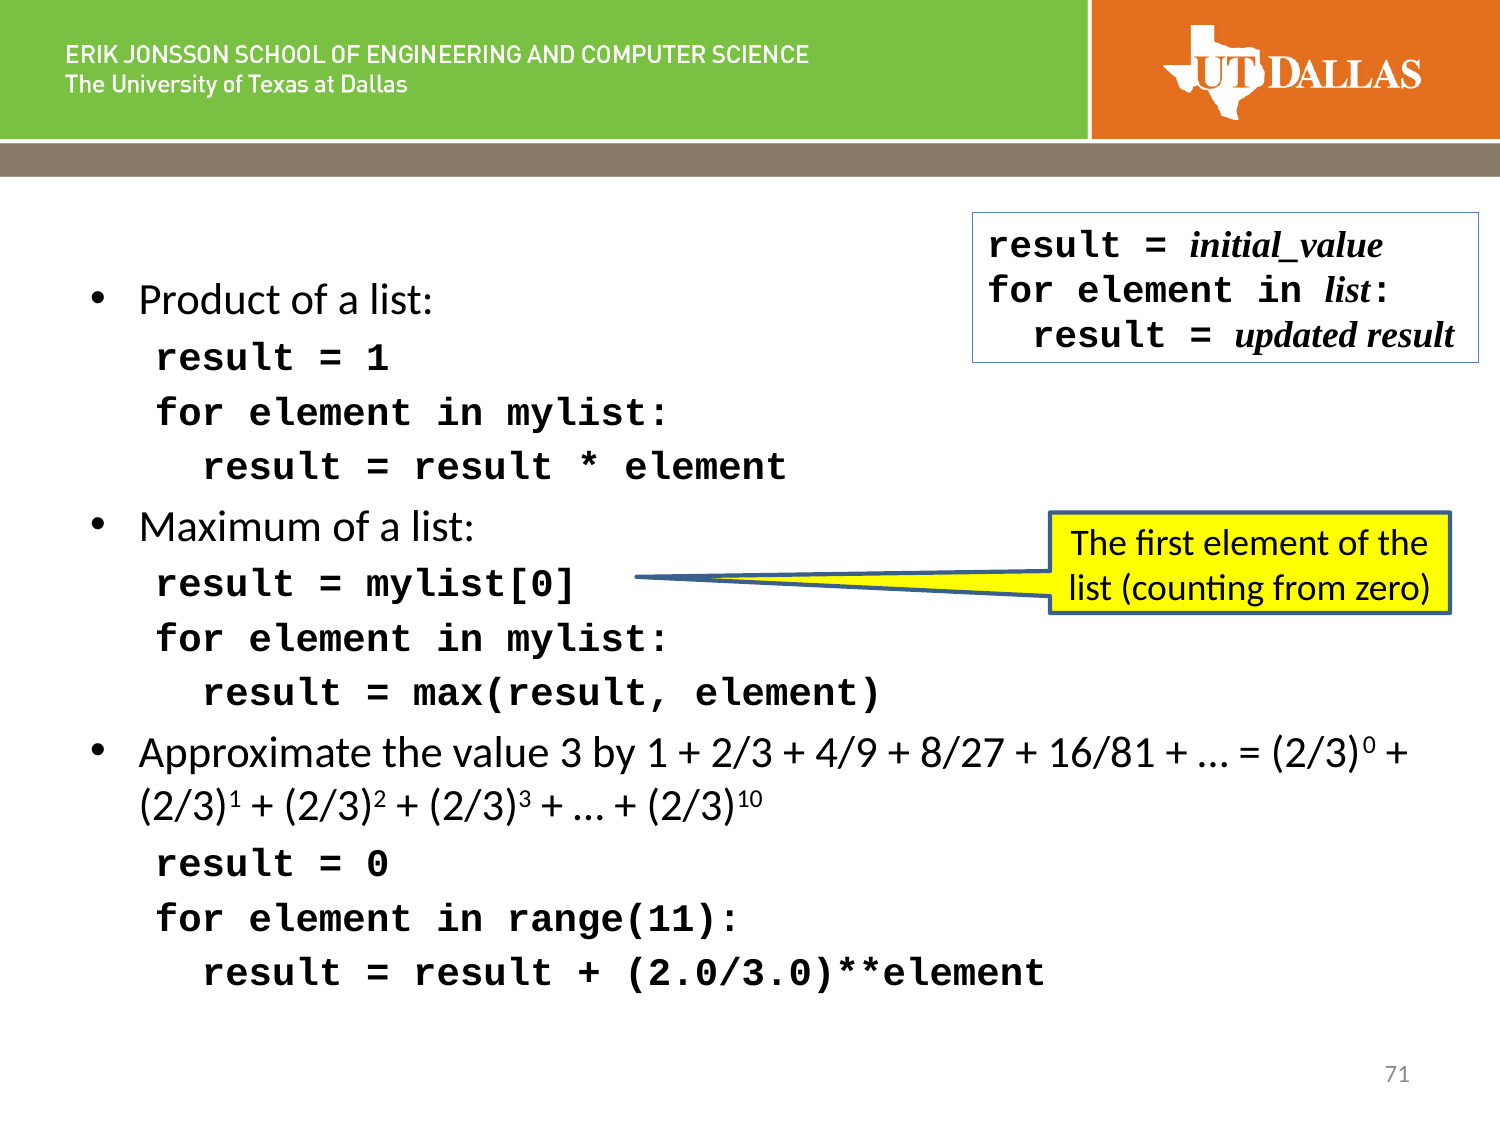

#
result = initial_value
for element in list:
  result = updated result
Product of a list:
result = 1
for element in mylist:
  result = result * element
Maximum of a list:
result = mylist[0]
for element in mylist:
  result = max(result, element)
Approximate the value 3 by 1 + 2/3 + 4/9 + 8/27 + 16/81 + … = (2/3)0 + (2/3)1 + (2/3)2 + (2/3)3 + … + (2/3)10
result = 0
for element in range(11):
  result = result + (2.0/3.0)**element
The first element of the list (counting from zero)
71